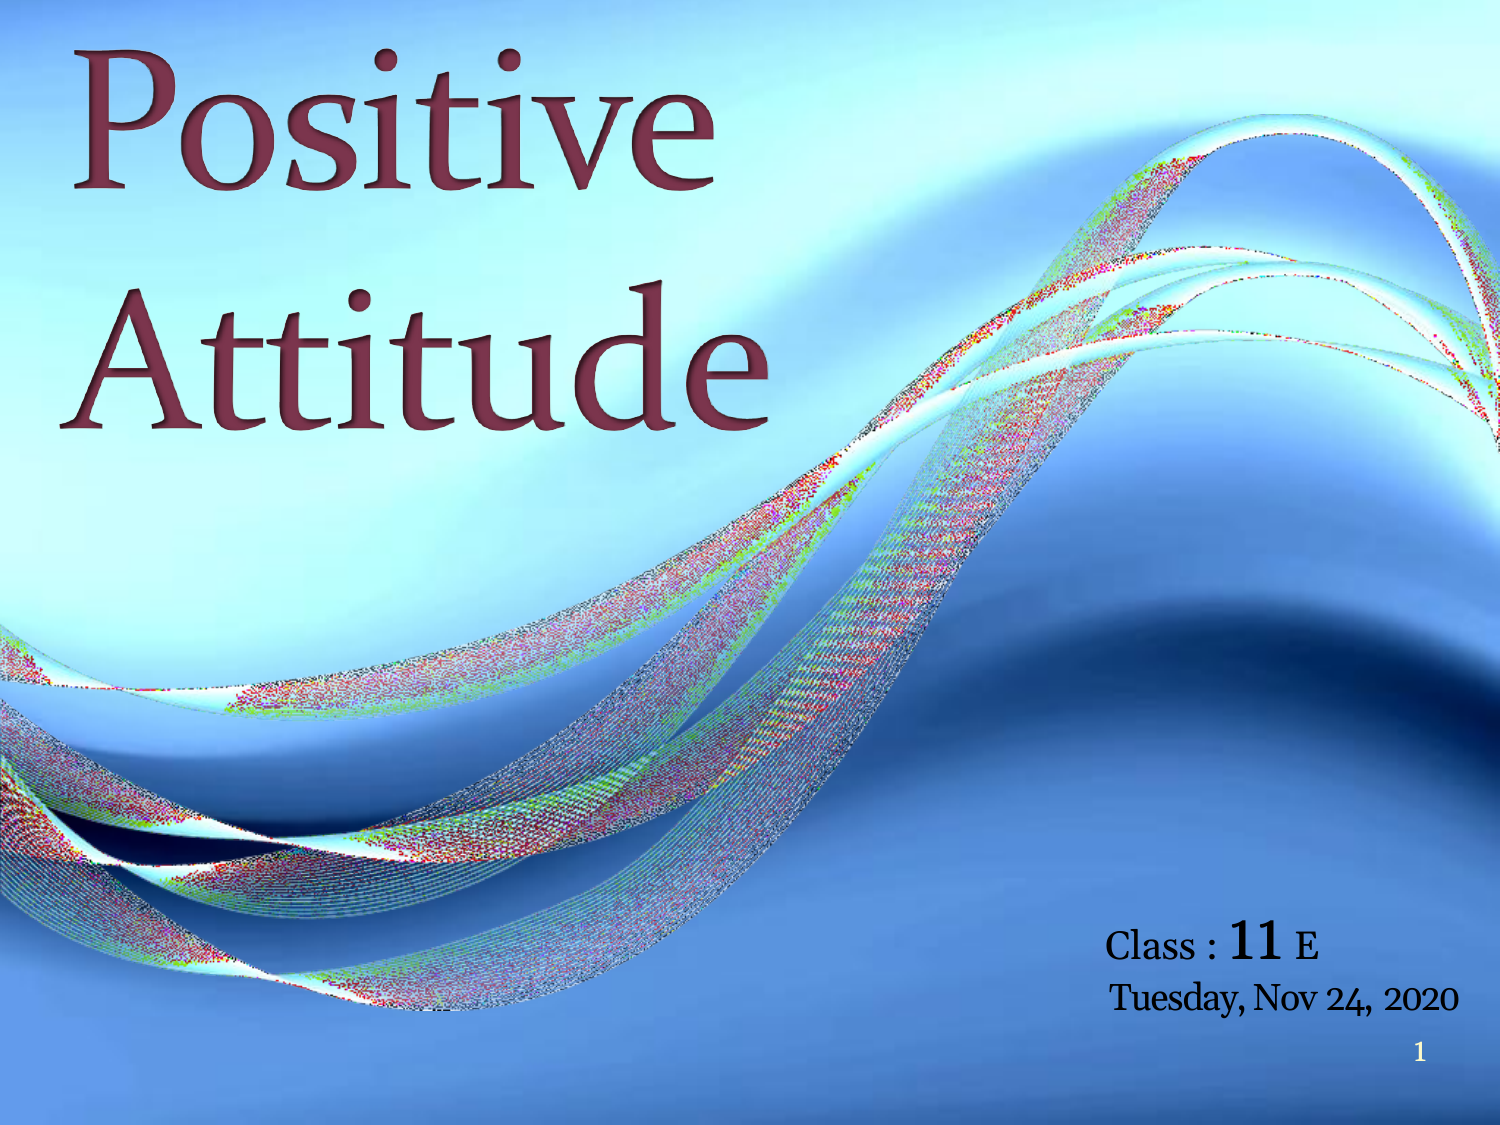

Class : 11 E
Tuesday, Nov 24, 2020
1